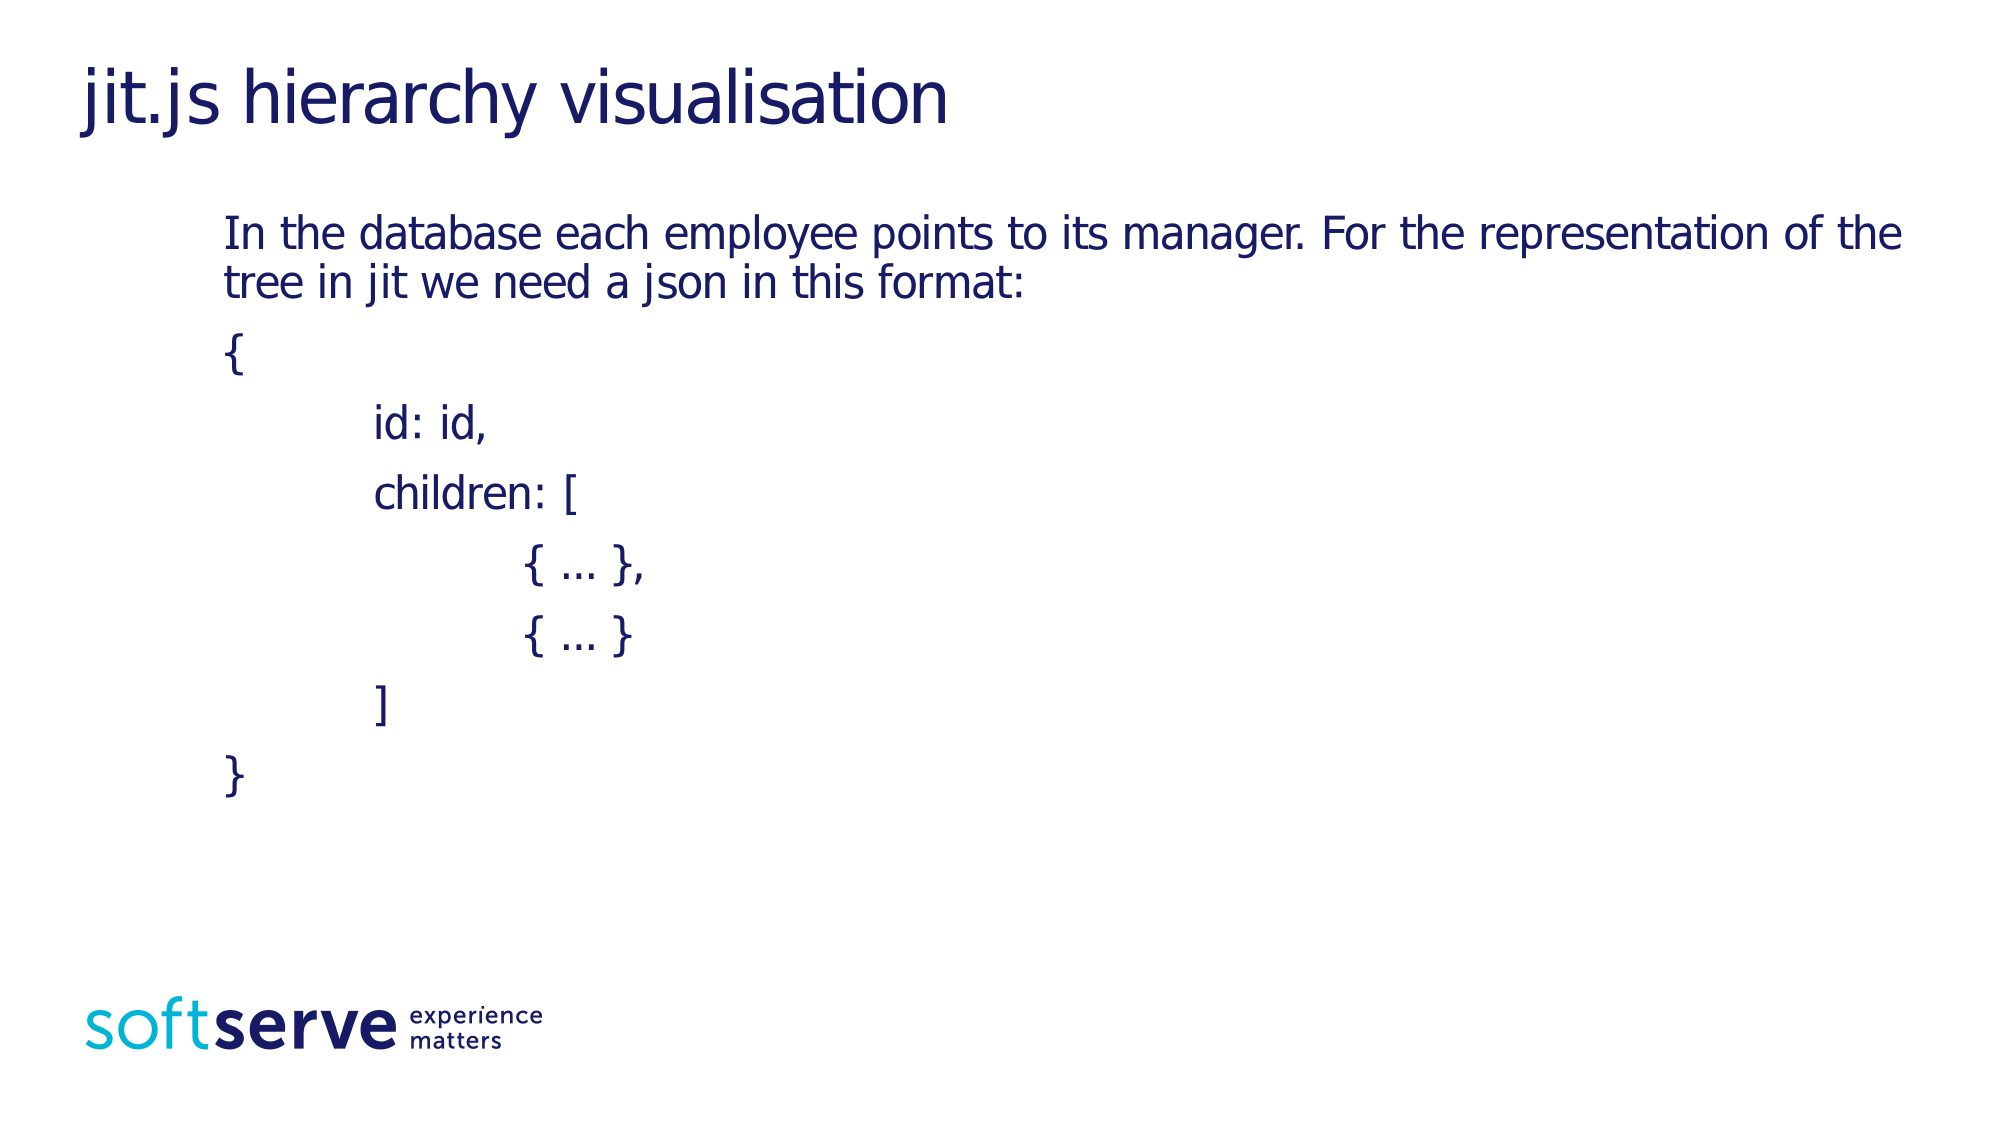

# jit.js hierarchy visualisation
In the database each employee points to its manager. For the representation of the tree in jit we need a json in this format:
{
	id: id,
	children: [
		{ … },
		{ … }
	]
}